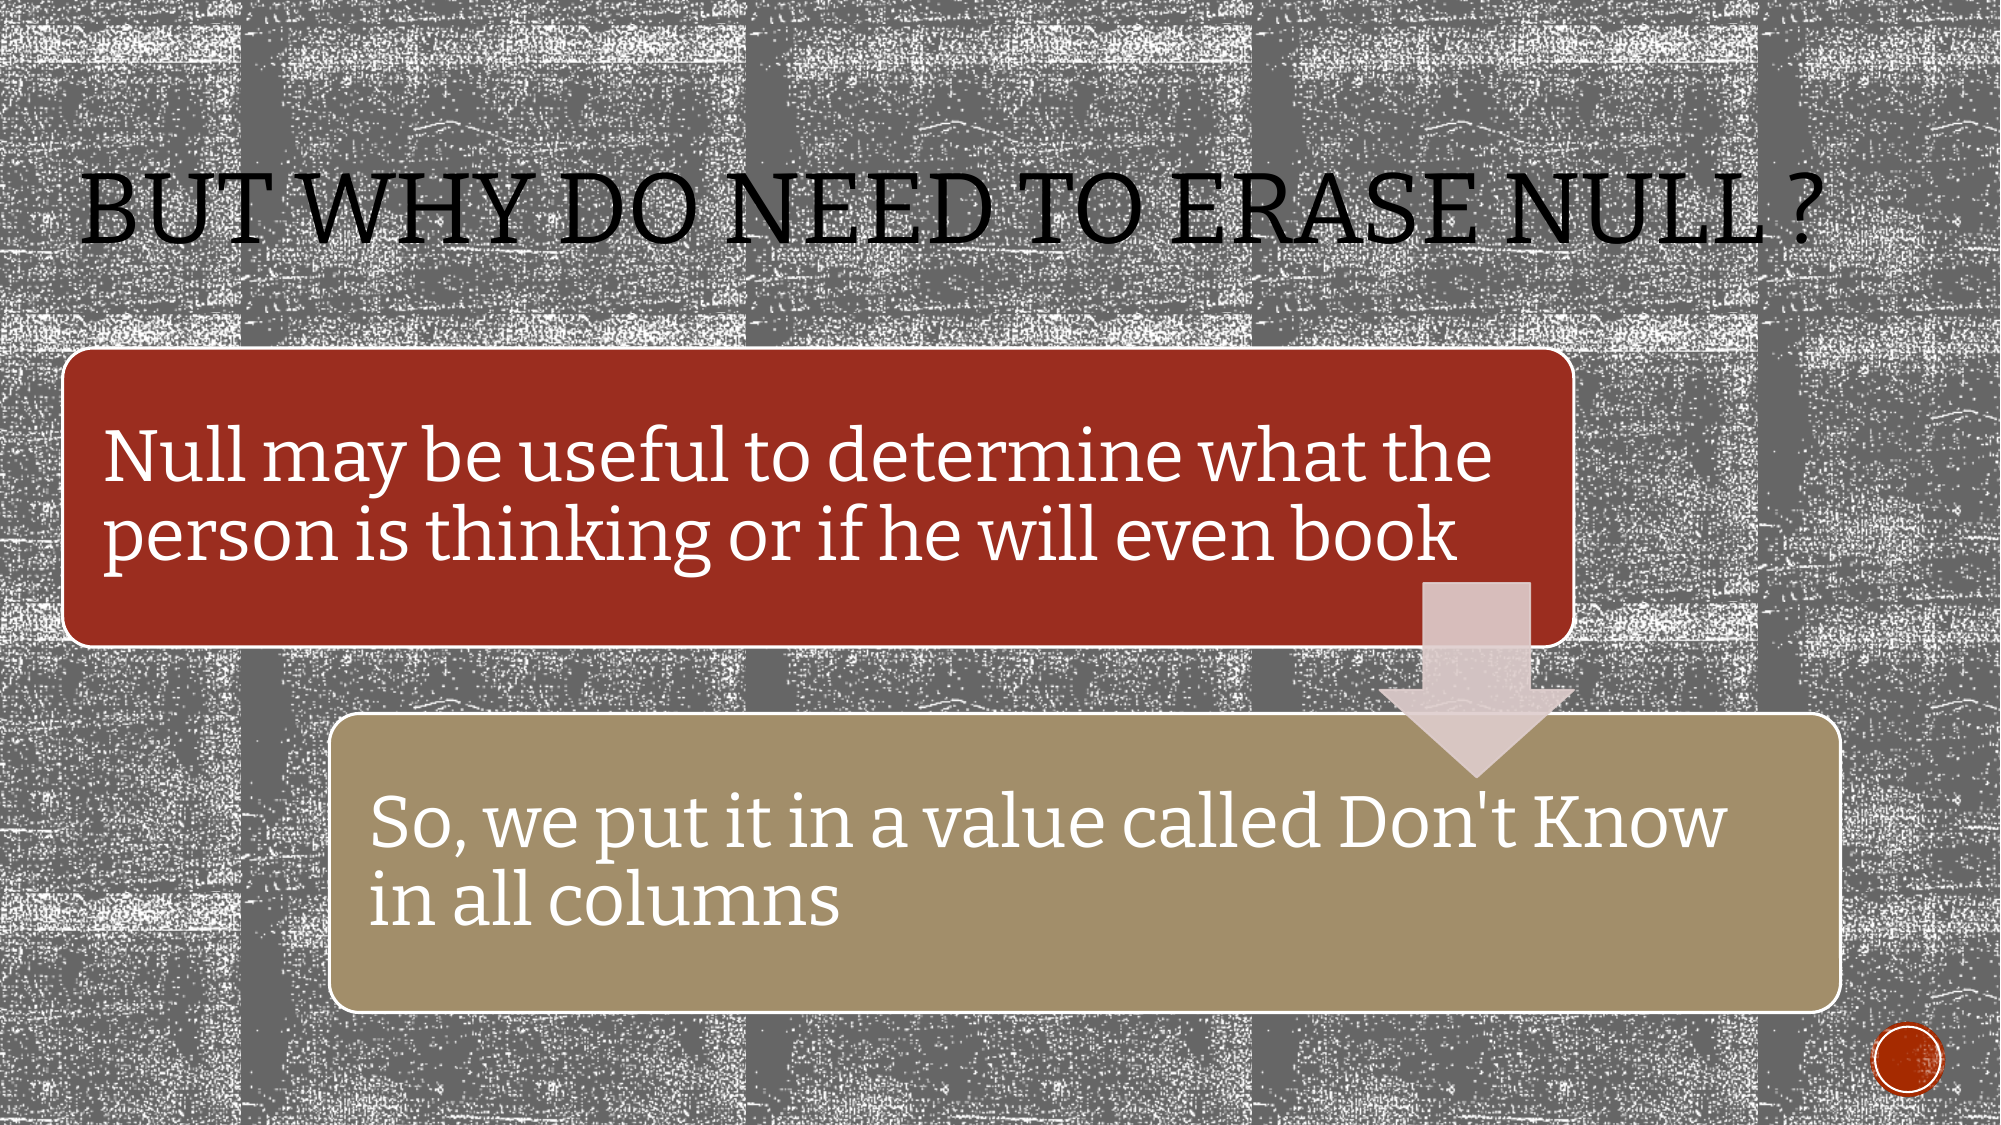

# BUT why do need to erase Null ?
Null may be useful to determine what the person is thinking or if he will even book
So, we put it in a value called Don't Know in all columns